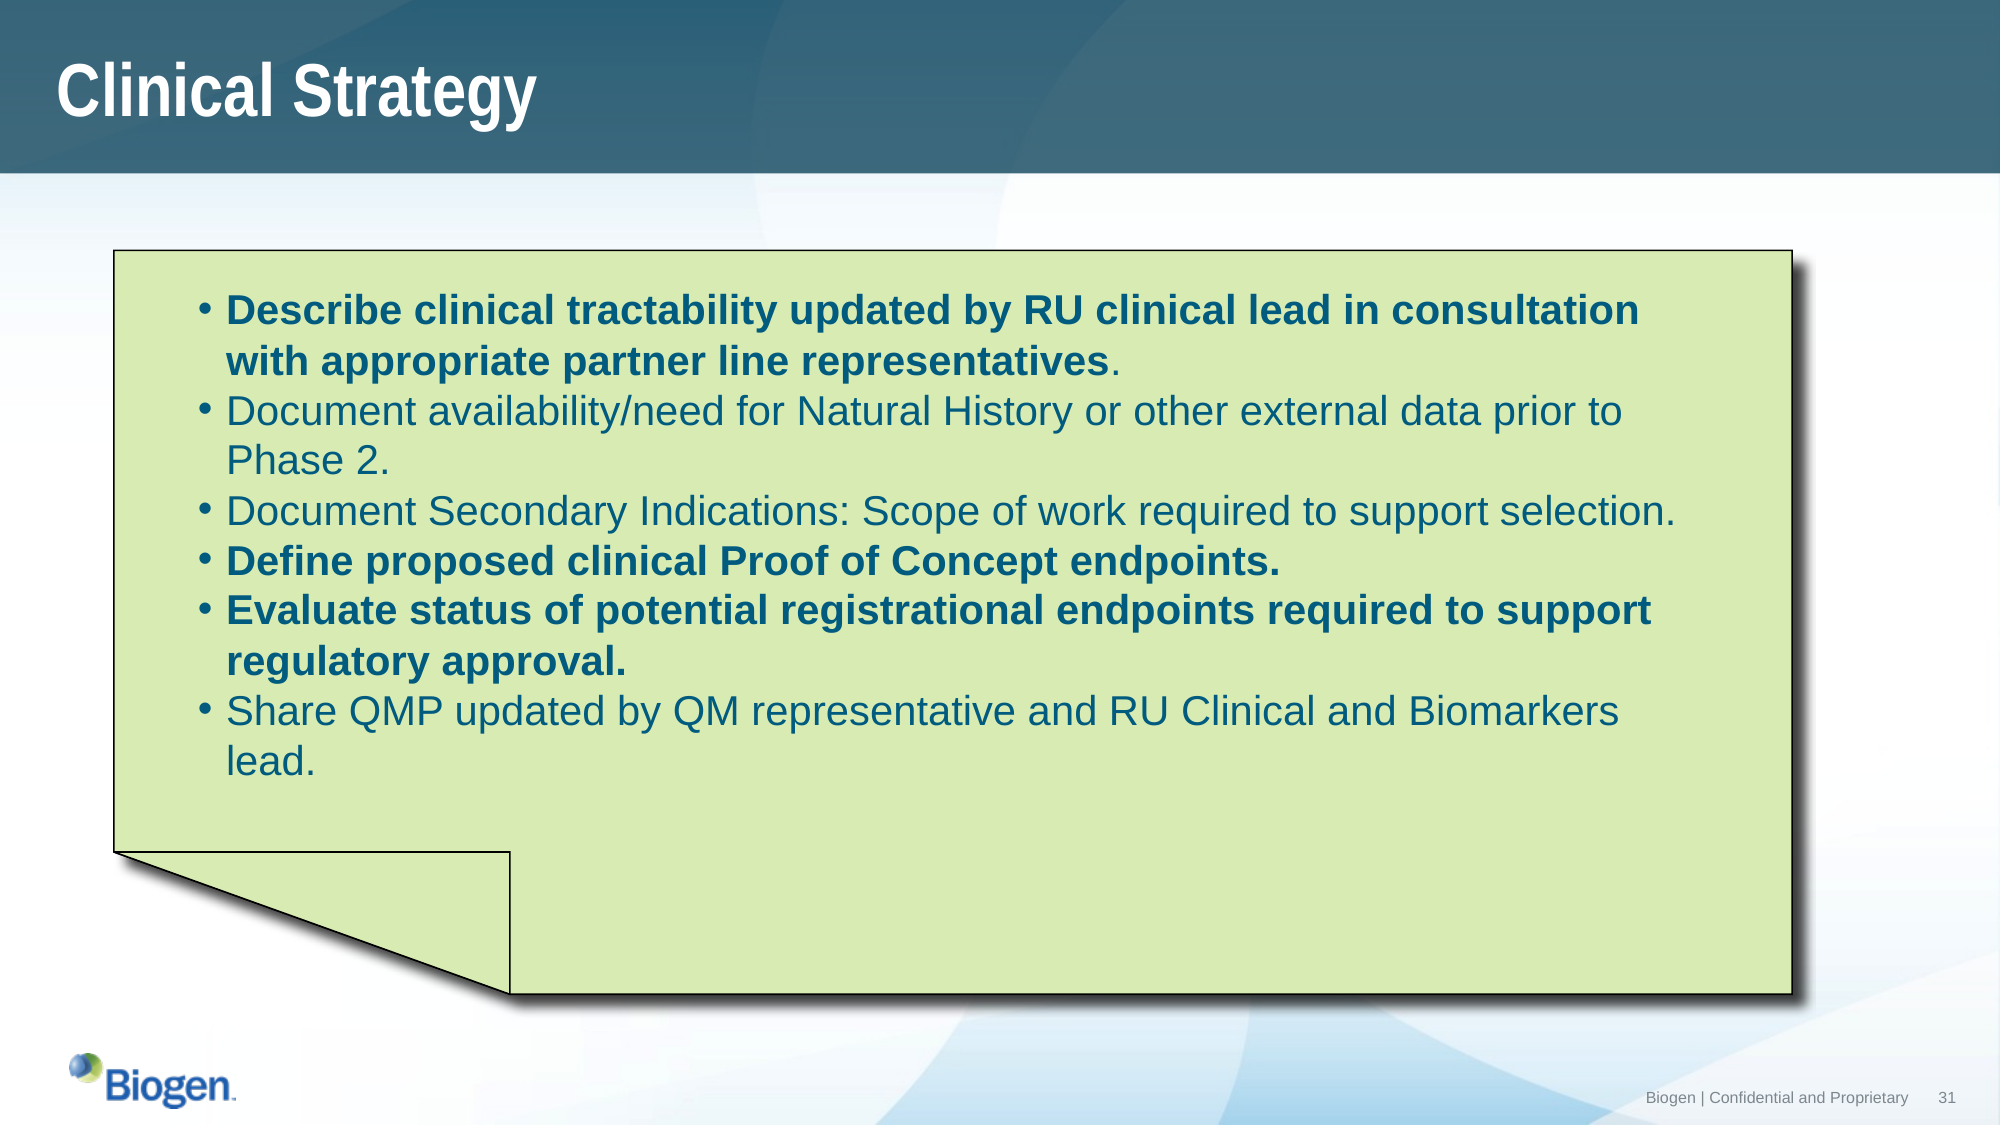

Clinical Strategy
Describe clinical tractability updated by RU clinical lead in consultation with appropriate partner line representatives.
Document availability/need for Natural History or other external data prior to Phase 2.
Document Secondary Indications: Scope of work required to support selection.
Define proposed clinical Proof of Concept endpoints.
Evaluate status of potential registrational endpoints required to support regulatory approval.
Share QMP updated by QM representative and RU Clinical and Biomarkers lead.